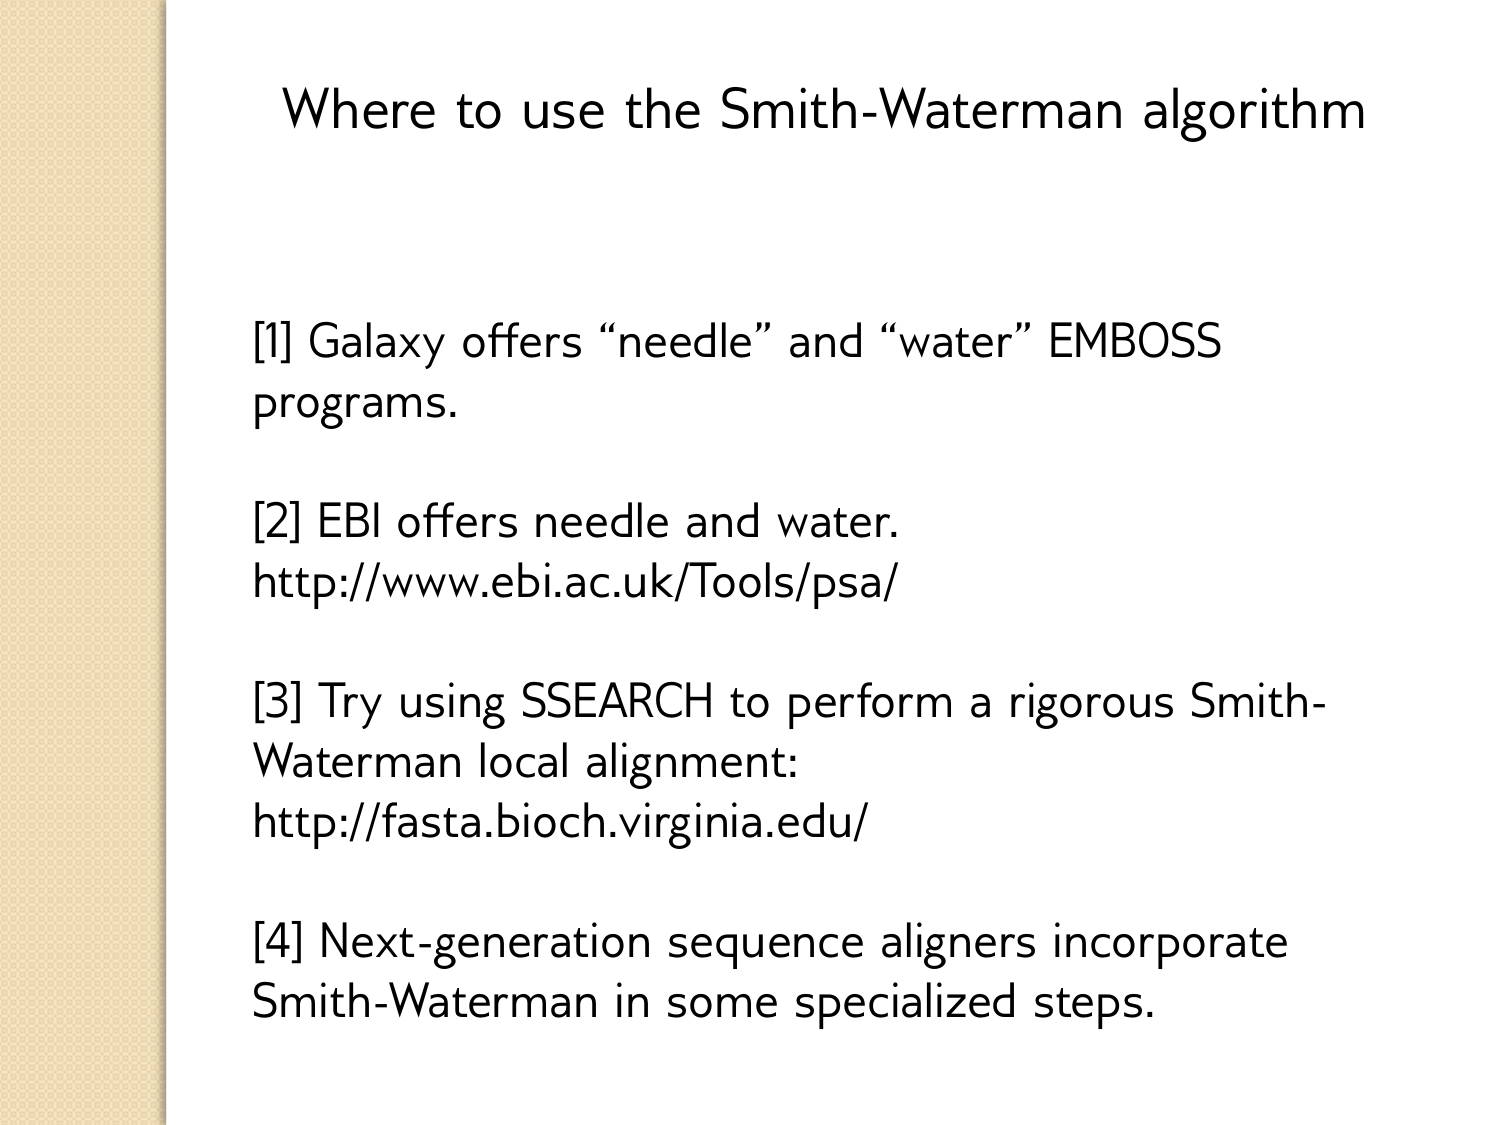

Where to use the Smith-Waterman algorithm
[1] Galaxy offers “needle” and “water” EMBOSS programs.

[2] EBI offers needle and water. http://www.ebi.ac.uk/Tools/psa/

[3] Try using SSEARCH to perform a rigorous Smith-Waterman local alignment:
http://fasta.bioch.virginia.edu/

[4] Next-generation sequence aligners incorporate Smith-Waterman in some specialized steps.